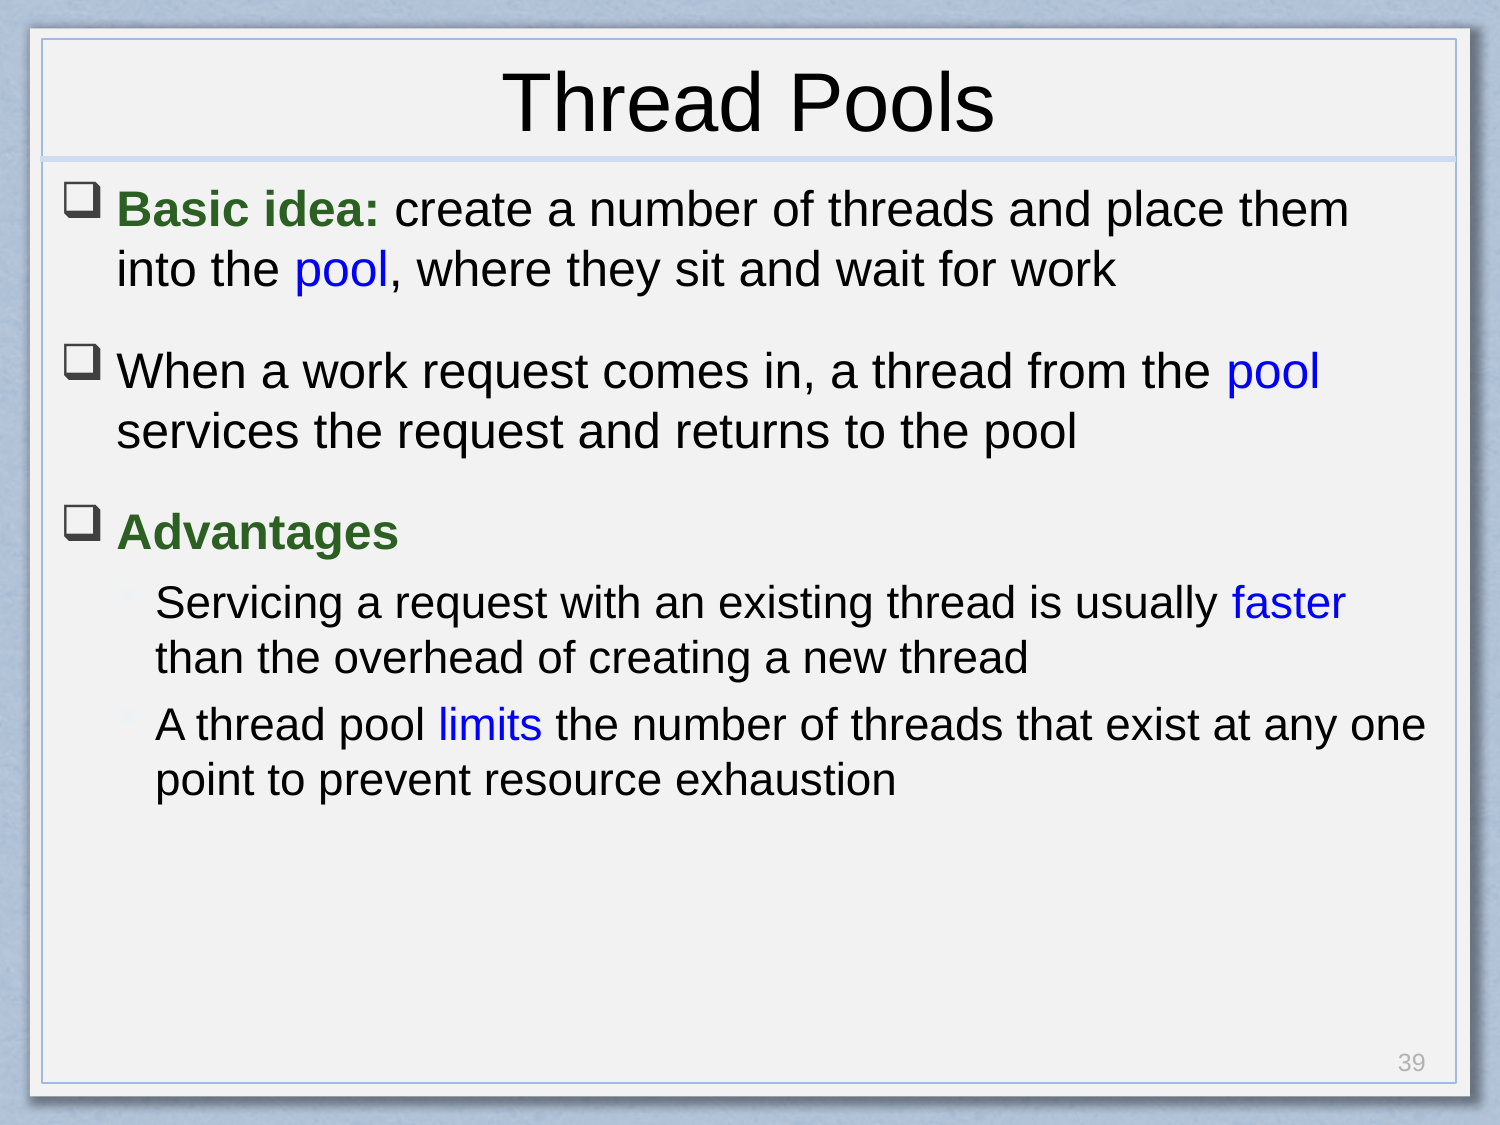

# Thread Pools
Basic idea: create a number of threads and place them into the pool, where they sit and wait for work
When a work request comes in, a thread from the pool services the request and returns to the pool
Advantages
Servicing a request with an existing thread is usually faster than the overhead of creating a new thread
A thread pool limits the number of threads that exist at any one point to prevent resource exhaustion
39